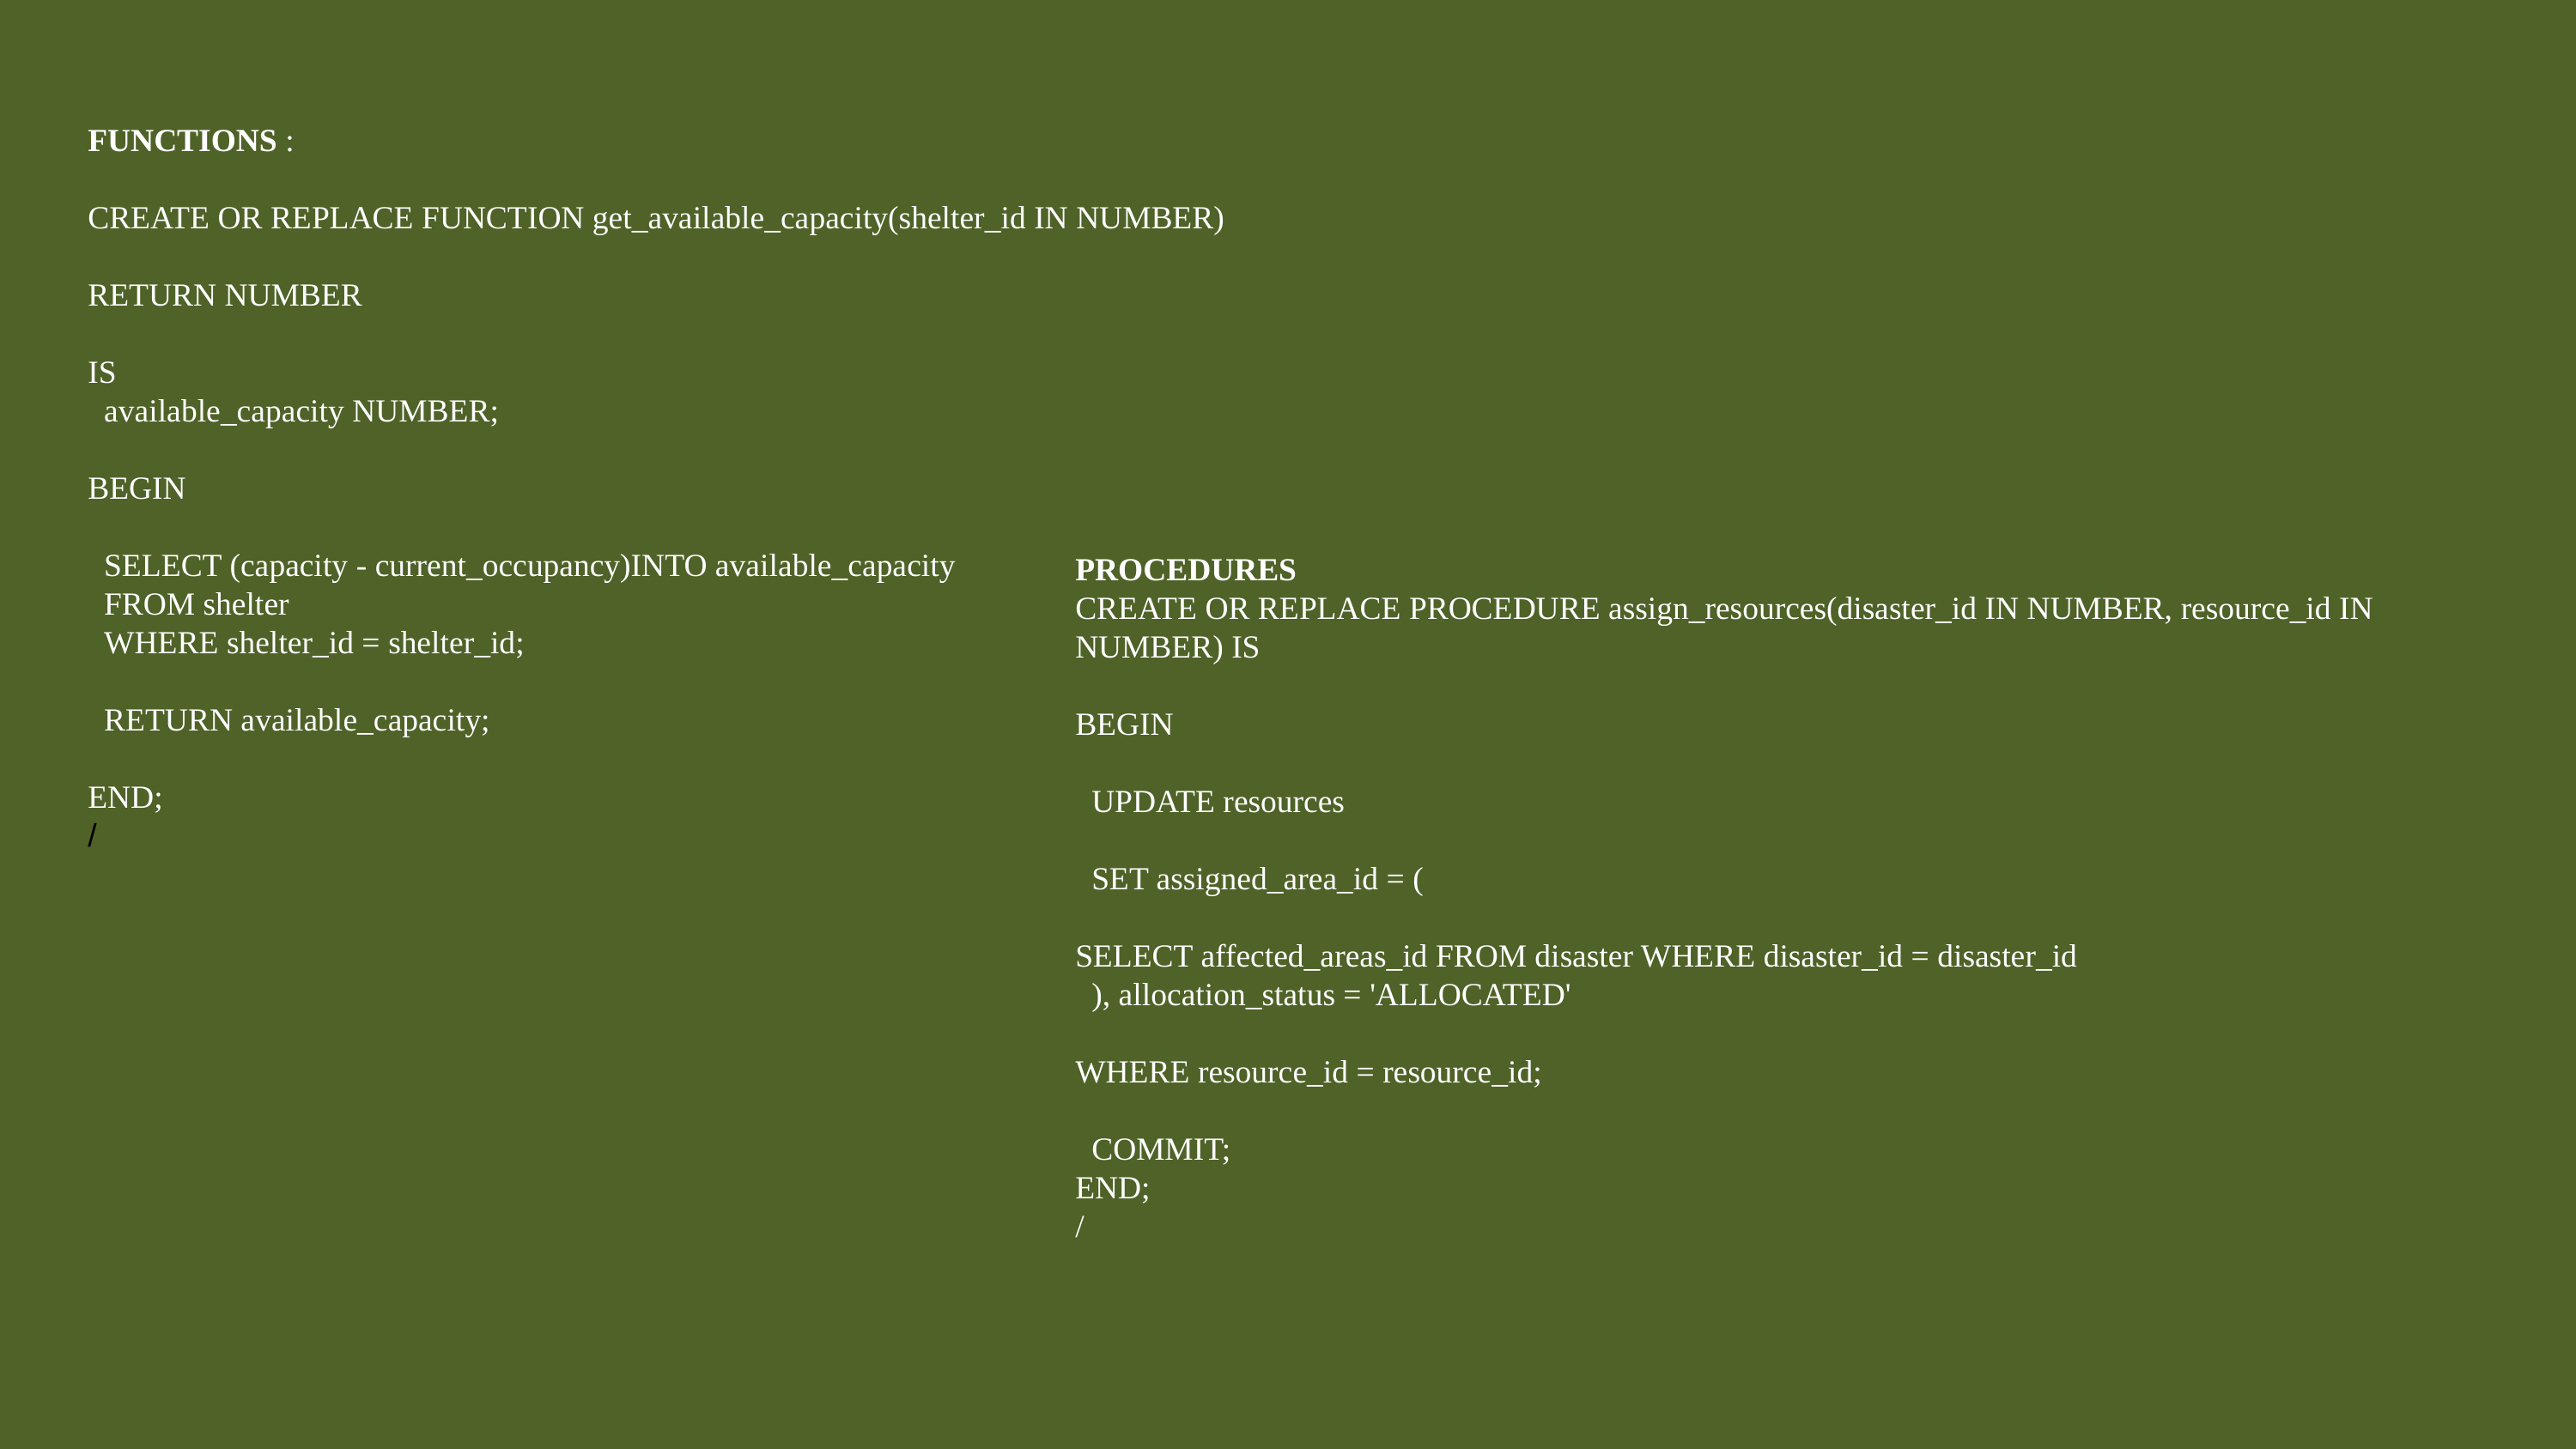

FUNCTIONS :

CREATE OR REPLACE FUNCTION get_available_capacity(shelter_id IN NUMBER)

RETURN NUMBER

IS
  available_capacity NUMBER;

BEGIN

  SELECT (capacity - current_occupancy)INTO available_capacity
  FROM shelter
  WHERE shelter_id = shelter_id;

  RETURN available_capacity;

END;
/
PROCEDURES
CREATE OR REPLACE PROCEDURE assign_resources(disaster_id IN NUMBER, resource_id IN NUMBER) IS

BEGIN

  UPDATE resources

  SET assigned_area_id = (

SELECT affected_areas_id FROM disaster WHERE disaster_id = disaster_id
  ), allocation_status = 'ALLOCATED'

WHERE resource_id = resource_id;

  COMMIT;
END;
/